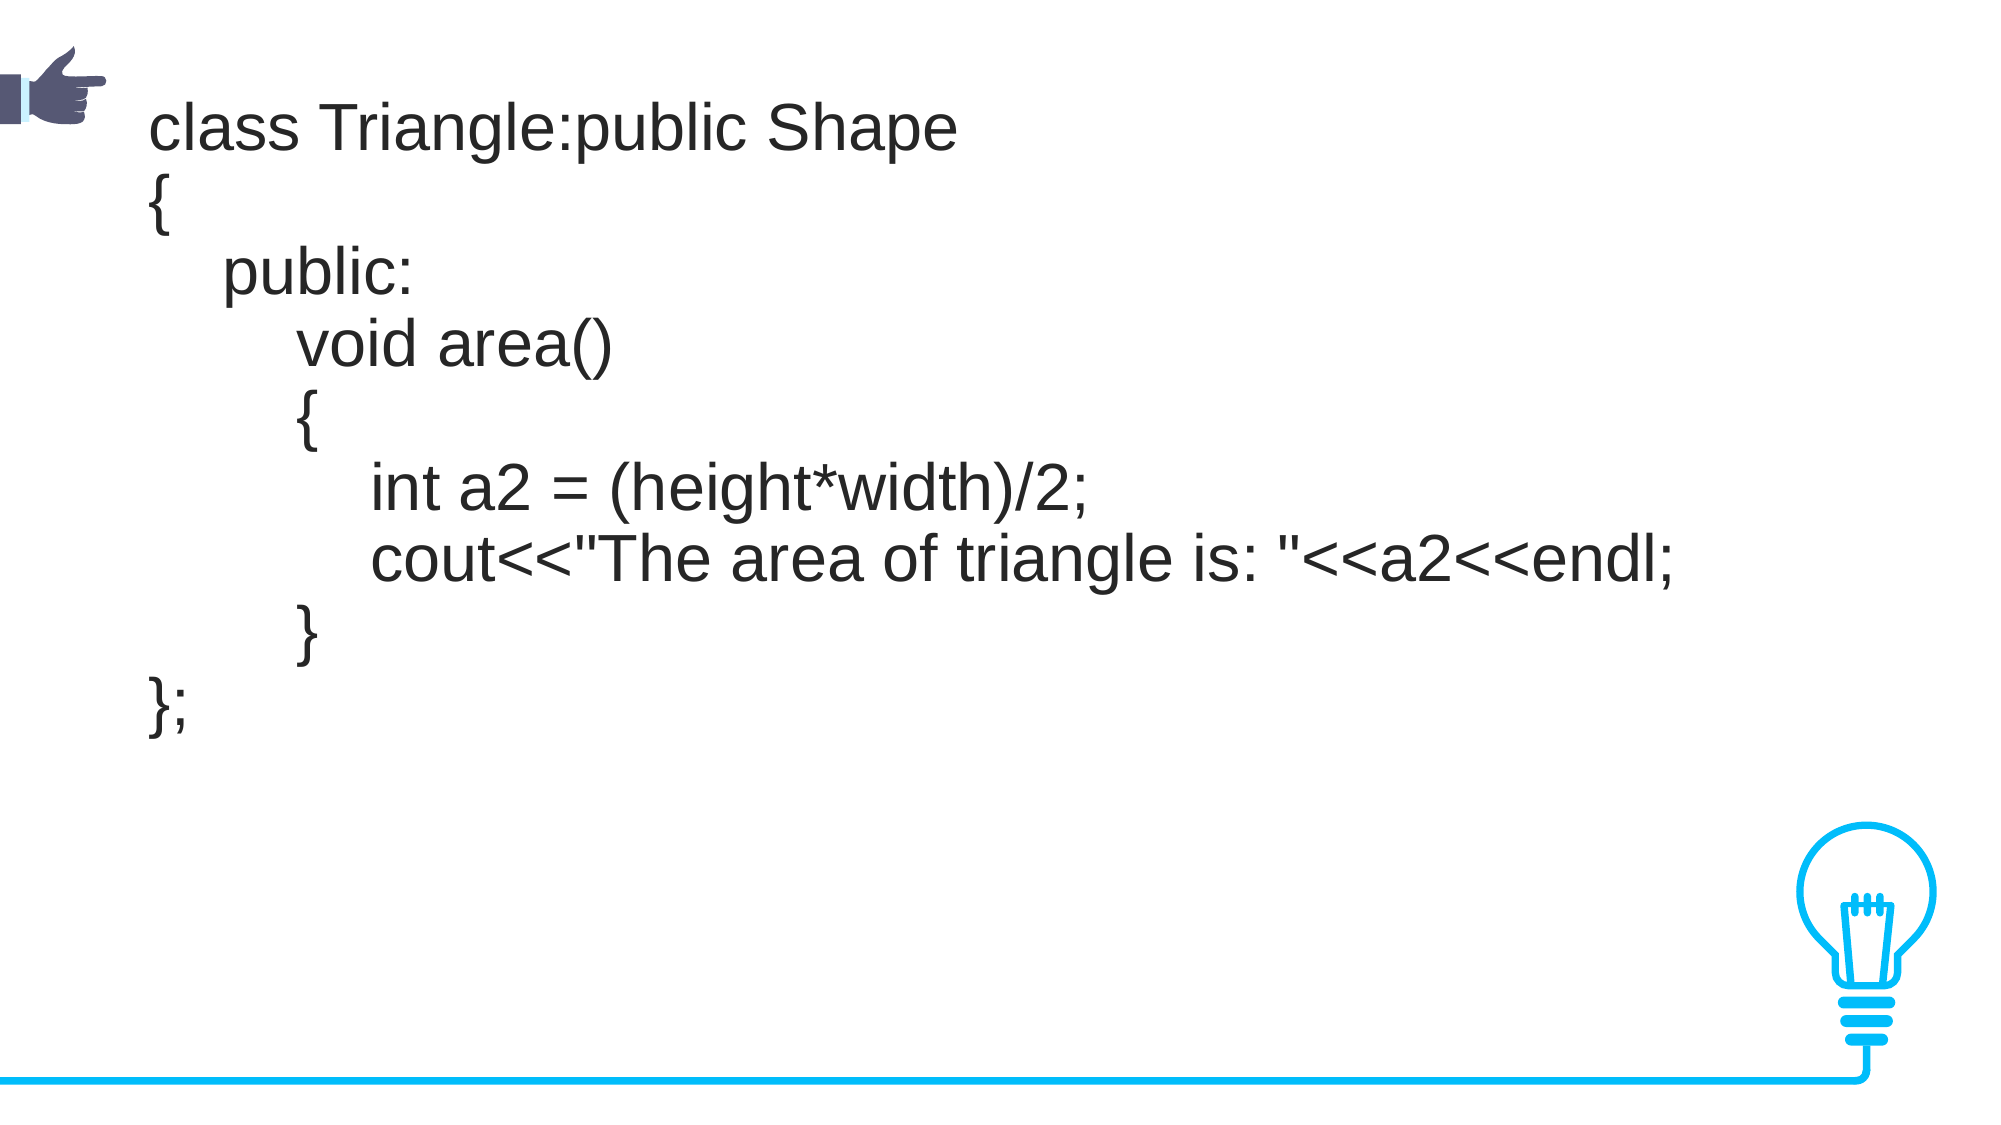

class Triangle:public Shape
{
    public:
        void area()
        {
            int a2 = (height*width)/2;
            cout<<"The area of triangle is: "<<a2<<endl;
        }
};